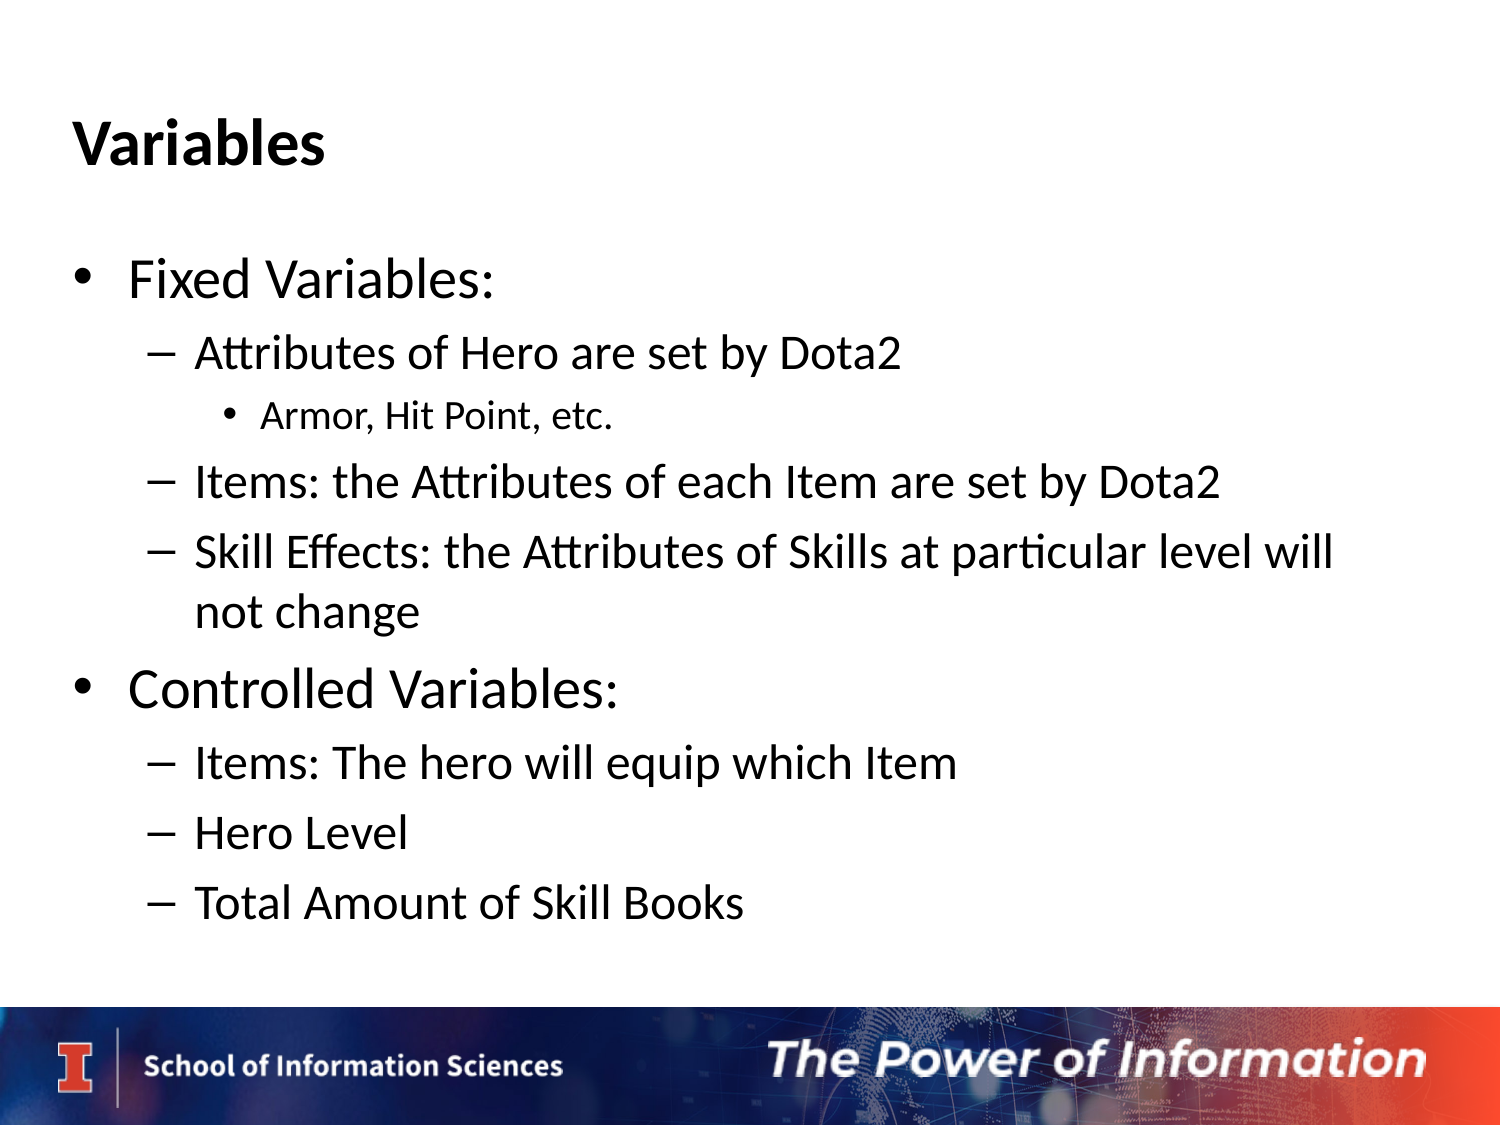

# Variables
Fixed Variables:
Attributes of Hero are set by Dota2
Armor, Hit Point, etc.
Items: the Attributes of each Item are set by Dota2
Skill Effects: the Attributes of Skills at particular level will not change
Controlled Variables:
Items: The hero will equip which Item
Hero Level
Total Amount of Skill Books